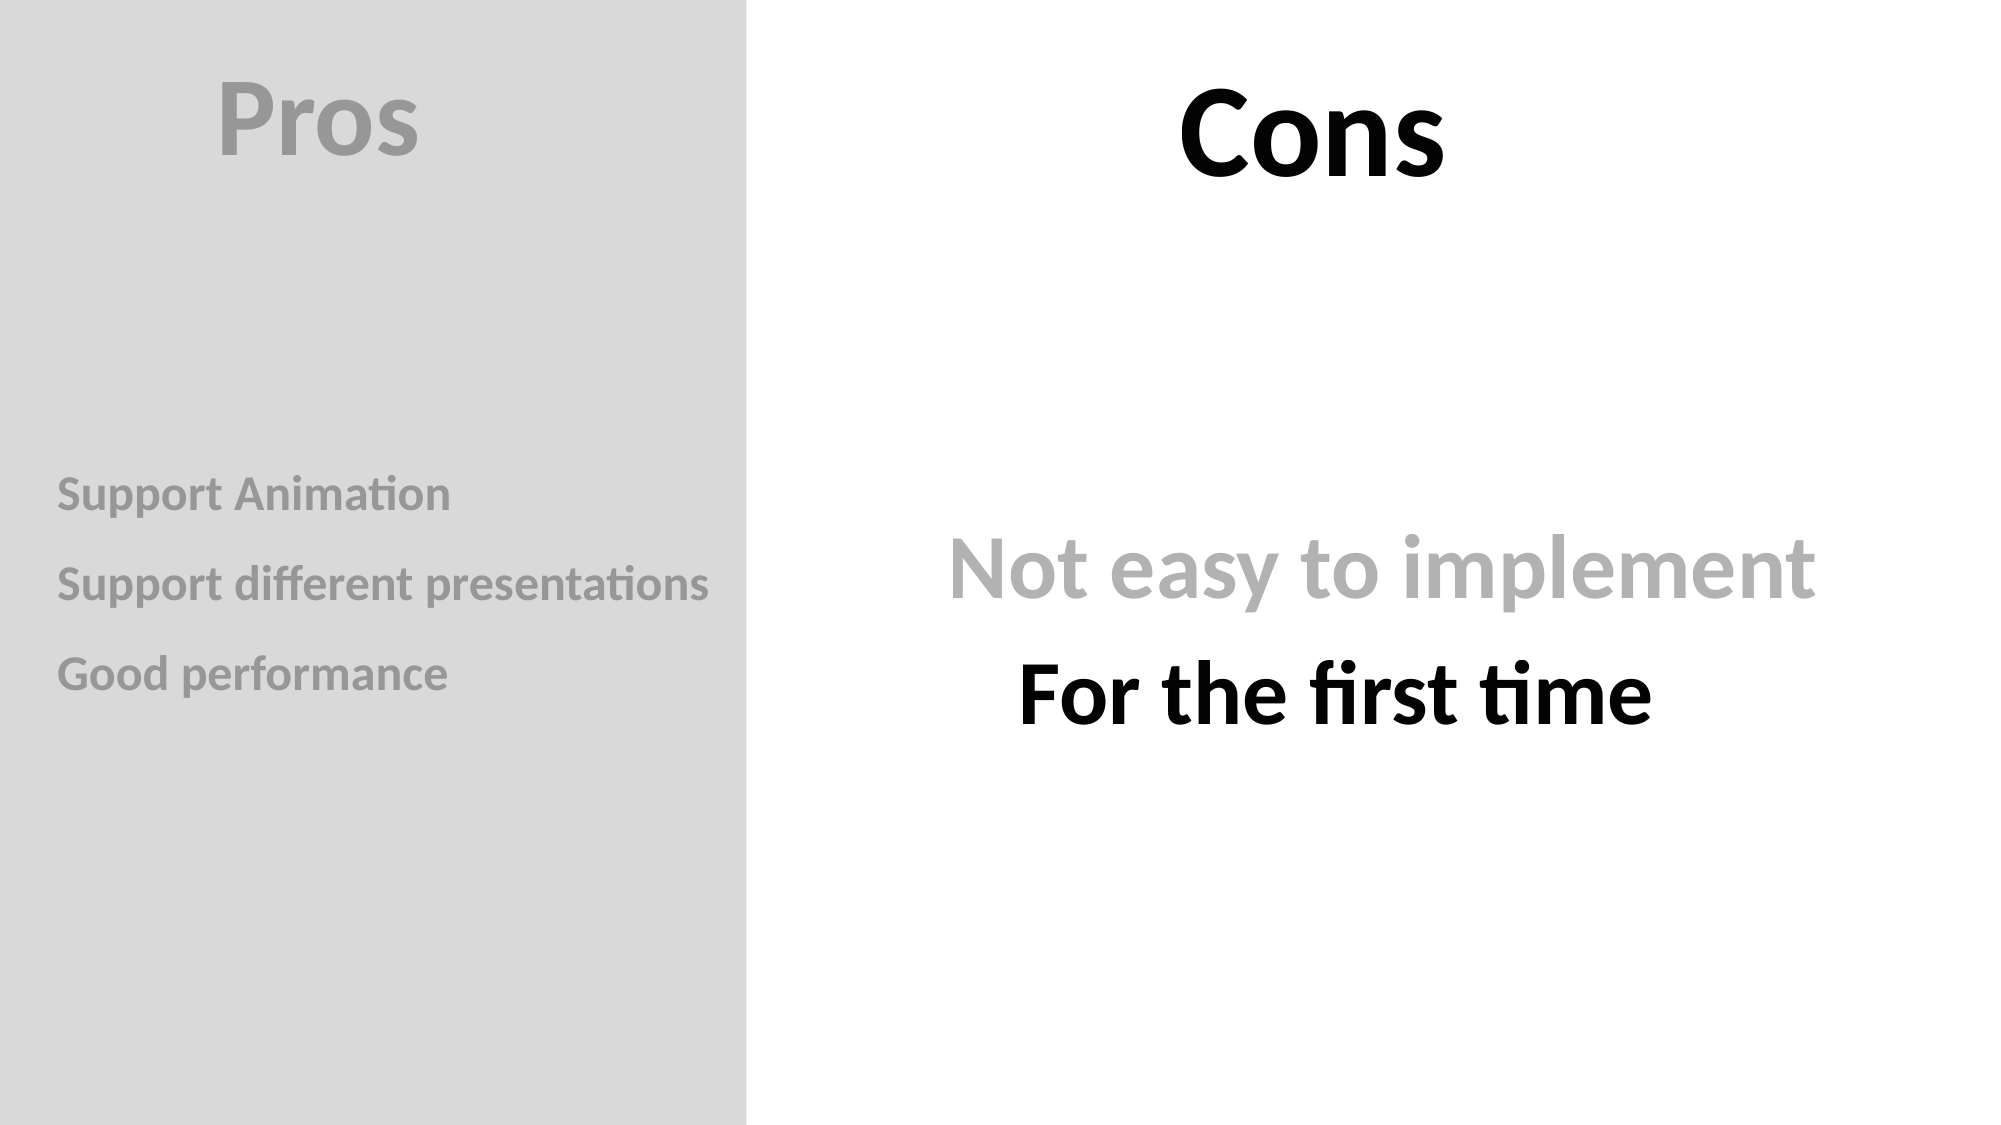

Pros
Cons
Support Animation
Support different presentations
Good performance
Not easy to implement
For the first time